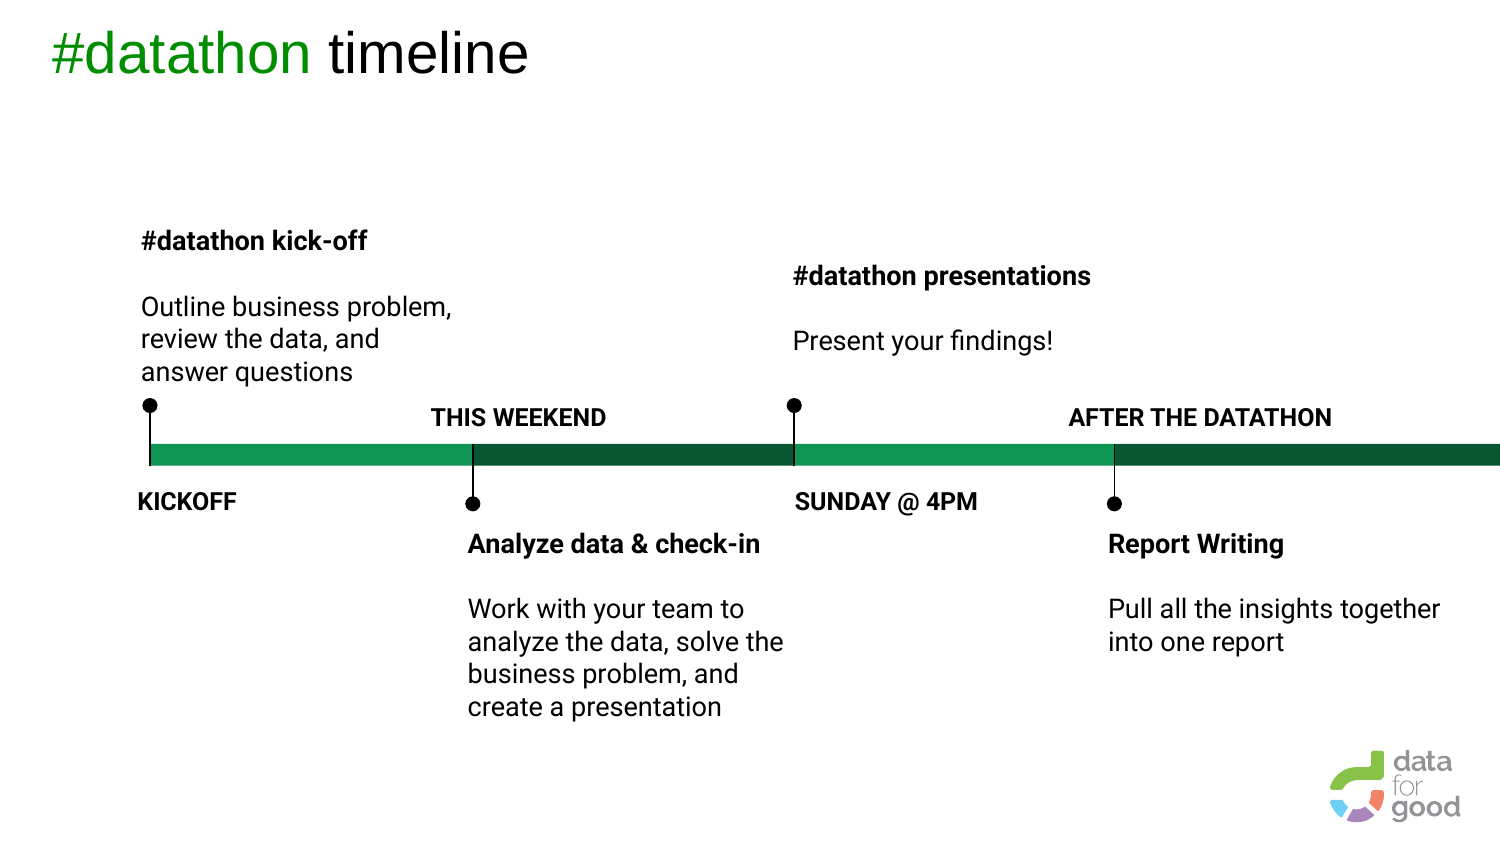

# #datathon timeline
#datathon kick-off
Outline business problem, review the data, and answer questions

KICKOFF

#datathon presentations

Present your findings!

SUNDAY @ 4PM

THIS WEEKEND

Analyze data & check-in

Work with your team to analyze the data, solve the business problem, and create a presentation

AFTER THE DATATHON

Report Writing

Pull all the insights together into one report